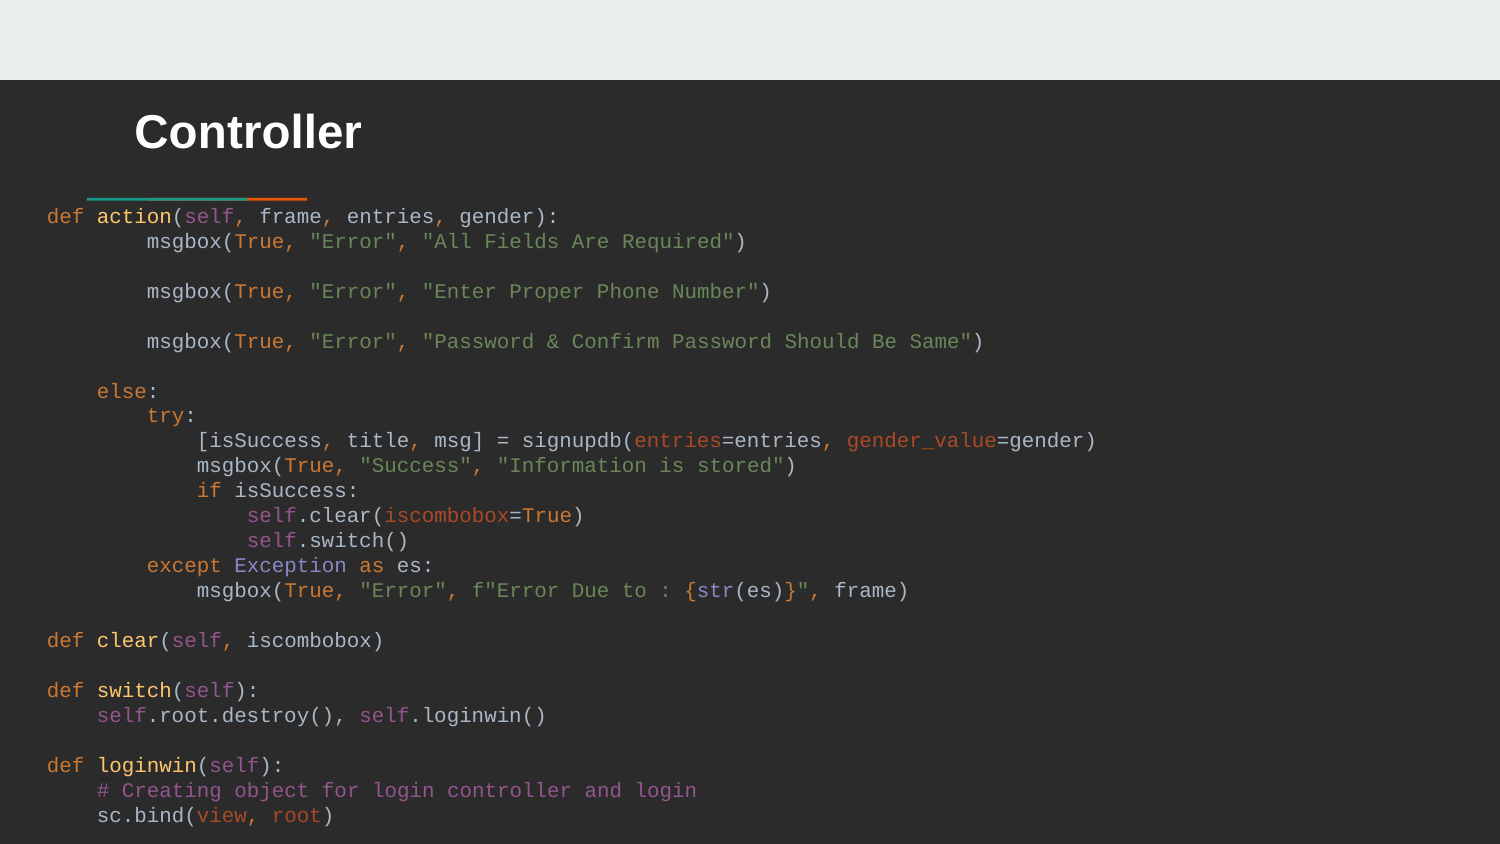

# Controller
   def action(self, frame, entries, gender):
           msgbox(True, "Error", "All Fields Are Required")

           msgbox(True, "Error", "Enter Proper Phone Number")

           msgbox(True, "Error", "Password & Confirm Password Should Be Same")

       else:
           try:
               [isSuccess, title, msg] = signupdb(entries=entries, gender_value=gender)
               msgbox(True, "Success", "Information is stored")
               if isSuccess:
                   self.clear(iscombobox=True)
                   self.switch()
           except Exception as es:
               msgbox(True, "Error", f"Error Due to : {str(es)}", frame)

   def clear(self, iscombobox)

   def switch(self):
       self.root.destroy(), self.loginwin()

   def loginwin(self):
       # Creating object for login controller and login
       sc.bind(view, root)